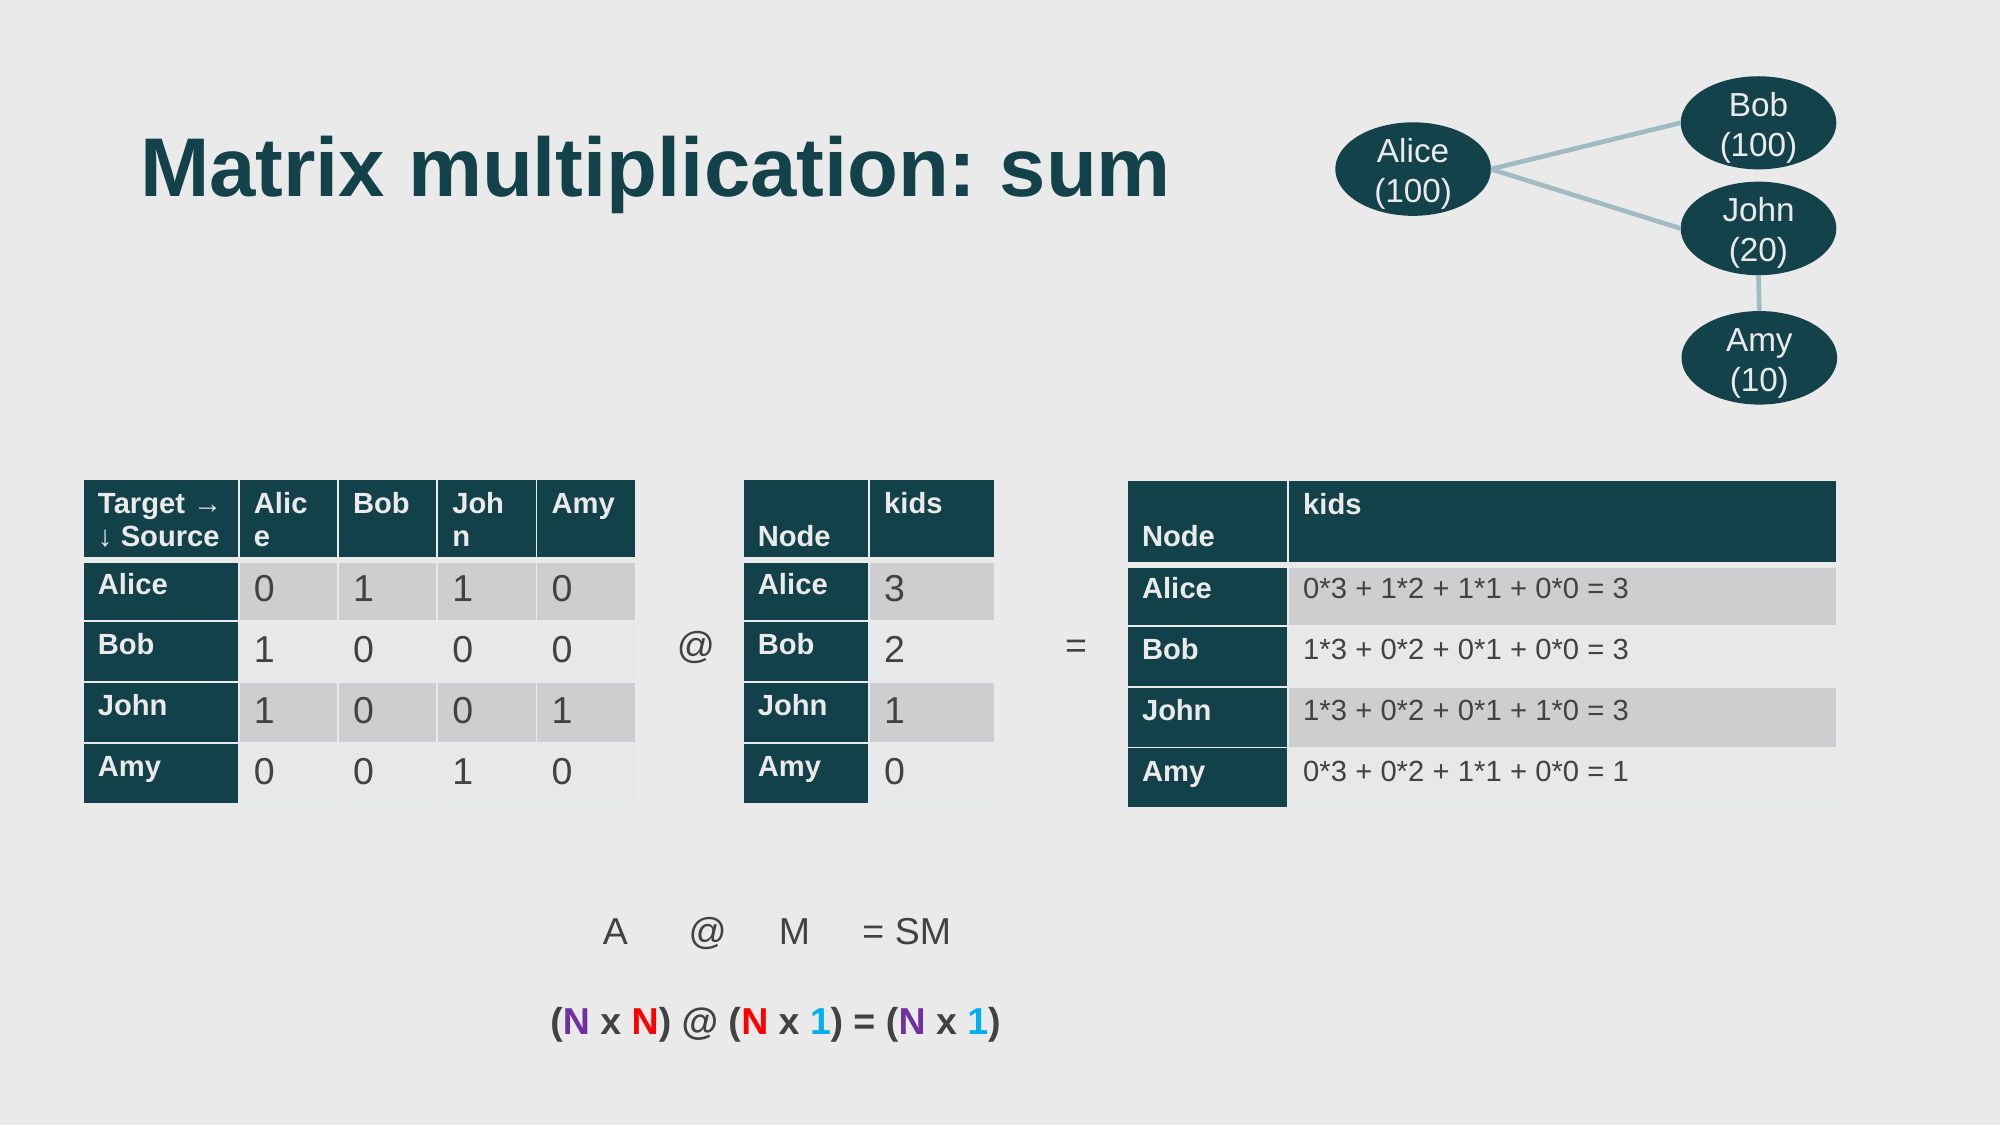

Bob
(100)
Alice
(100)
John
(20)
Amy
(10)
# Matrix multiplication: sum
| Target → ↓ Source | Alice | Bob | John | Amy |
| --- | --- | --- | --- | --- |
| Alice | 0 | 1 | 1 | 0 |
| Bob | 1 | 0 | 0 | 0 |
| John | 1 | 0 | 0 | 1 |
| Amy | 0 | 0 | 1 | 0 |
| Node | kids |
| --- | --- |
| Alice | 3 |
| Bob | 2 |
| John | 1 |
| Amy | 0 |
| Node | kids |
| --- | --- |
| Alice | 0\*3 + 1\*2 + 1\*1 + 0\*0 = 3 |
| Bob | 1\*3 + 0\*2 + 0\*1 + 0\*0 = 3 |
| John | 1\*3 + 0\*2 + 0\*1 + 1\*0 = 3 |
| Amy | 0\*3 + 0\*2 + 1\*1 + 0\*0 = 1 |
@
=
     A      @     M     = SM

(N x N) @ (N x 1) = (N x 1)